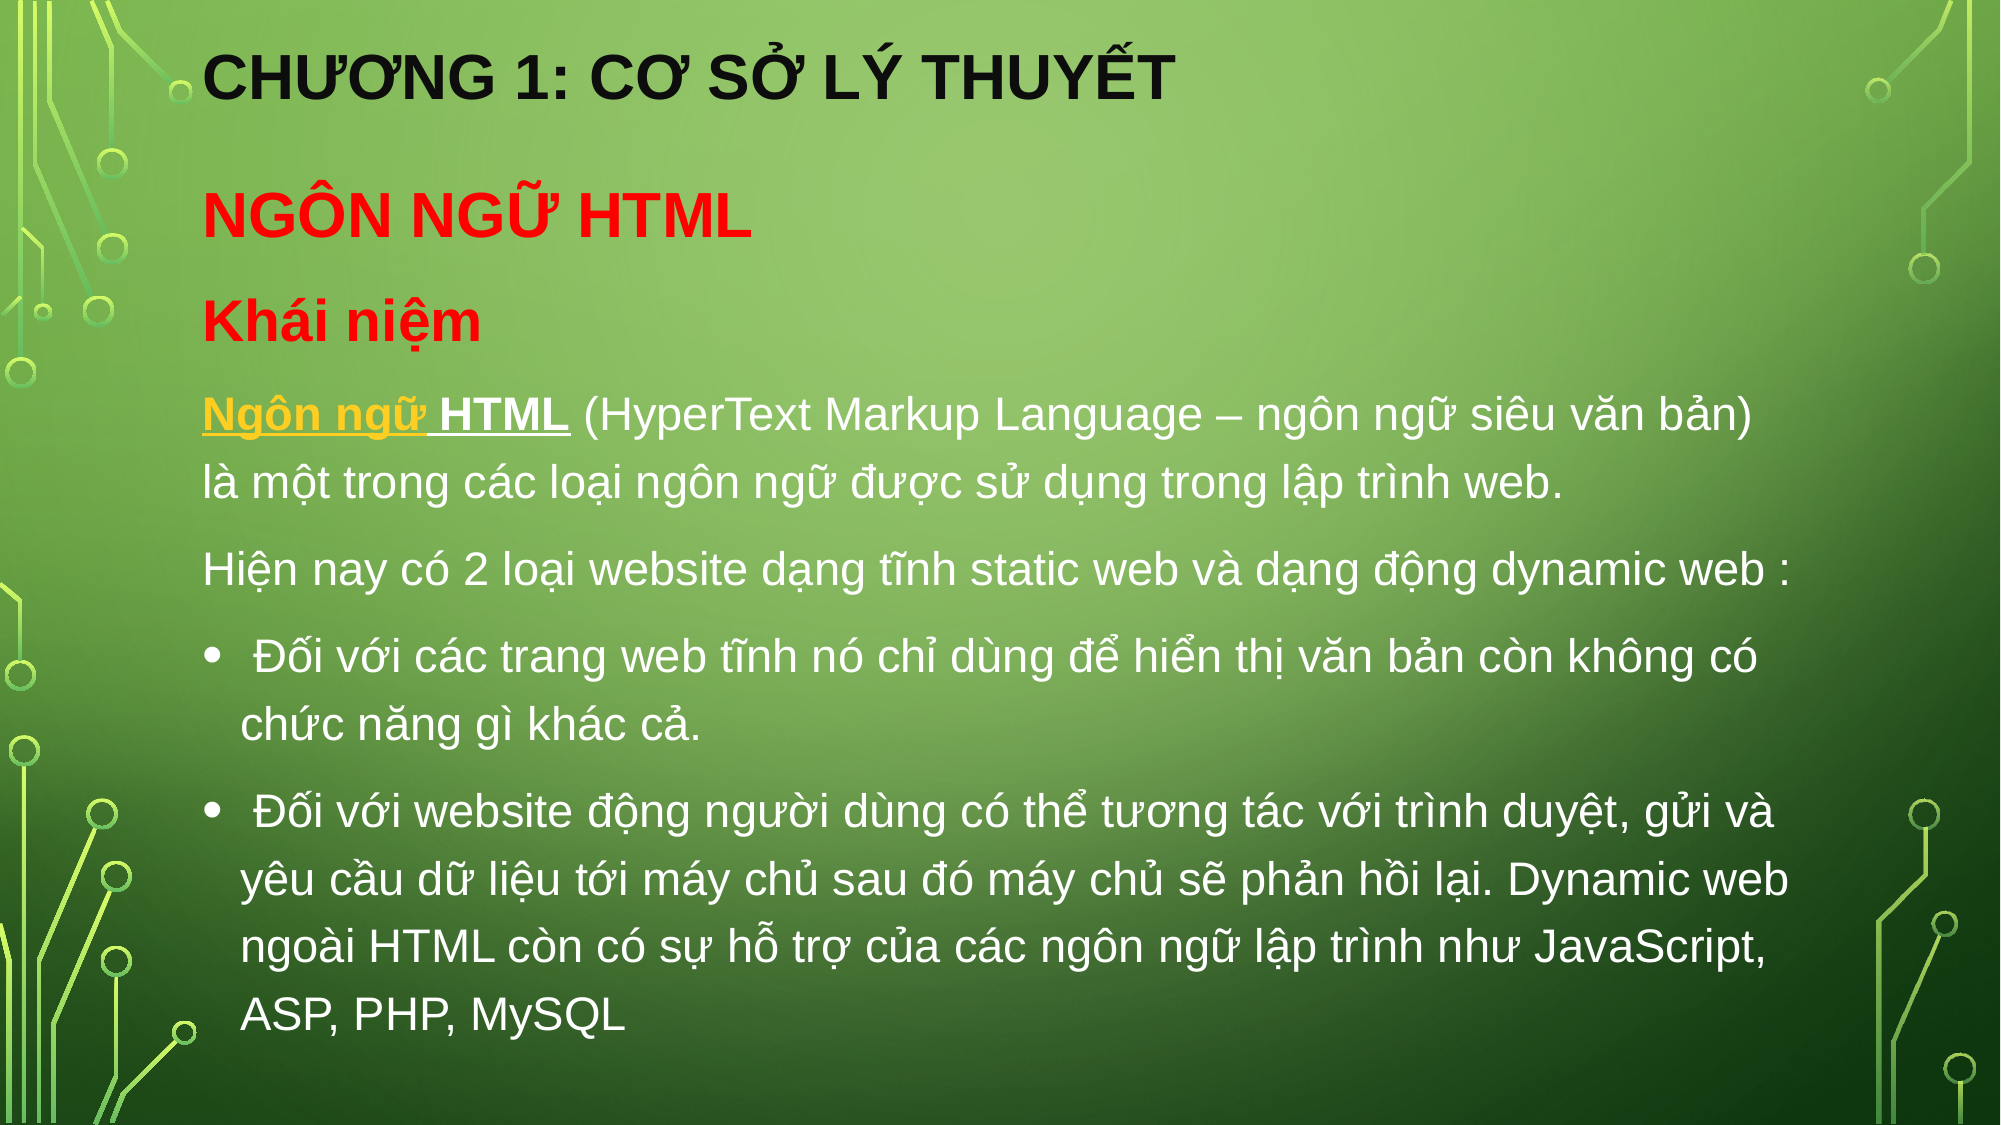

# CHƯƠNG 1: CƠ SỞ LÝ THUYẾT Ngôn ngữ HTML
Khái niệm
Ngôn ngữ HTML (HyperText Markup Language – ngôn ngữ siêu văn bản) là một trong các loại ngôn ngữ được sử dụng trong lập trình web.
Hiện nay có 2 loại website dạng tĩnh static web và dạng động dynamic web :
 Đối với các trang web tĩnh nó chỉ dùng để hiển thị văn bản còn không có chức năng gì khác cả.
 Đối với website động người dùng có thể tương tác với trình duyệt, gửi và yêu cầu dữ liệu tới máy chủ sau đó máy chủ sẽ phản hồi lại. Dynamic web ngoài HTML còn có sự hỗ trợ của các ngôn ngữ lập trình như JavaScript, ASP, PHP, MySQL